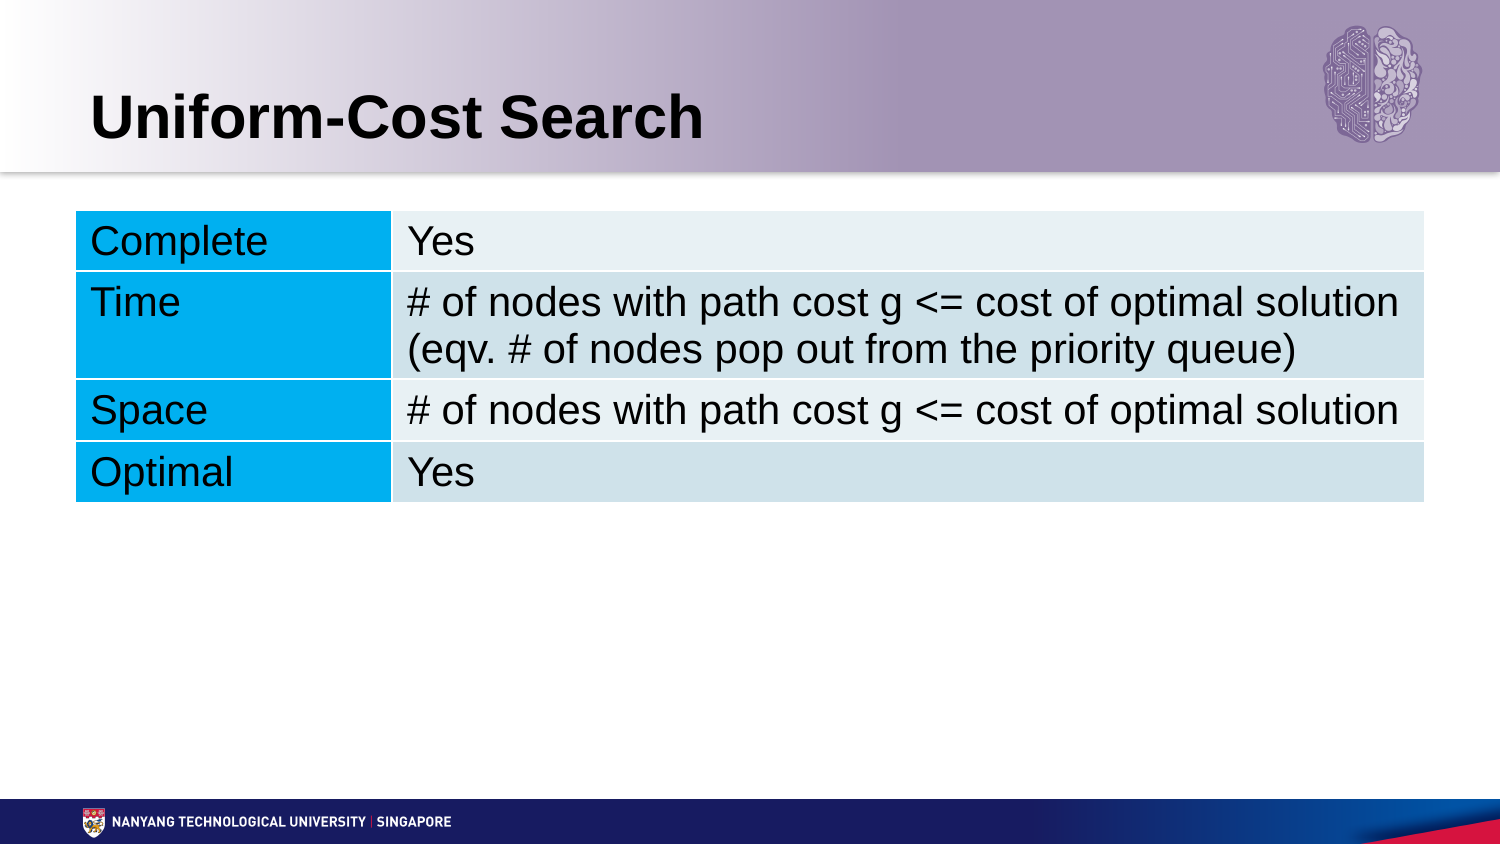

# Uniform-Cost Search
| Complete | Yes |
| --- | --- |
| Time | # of nodes with path cost g <= cost of optimal solution (eqv. # of nodes pop out from the priority queue) |
| Space | # of nodes with path cost g <= cost of optimal solution |
| Optimal | Yes |